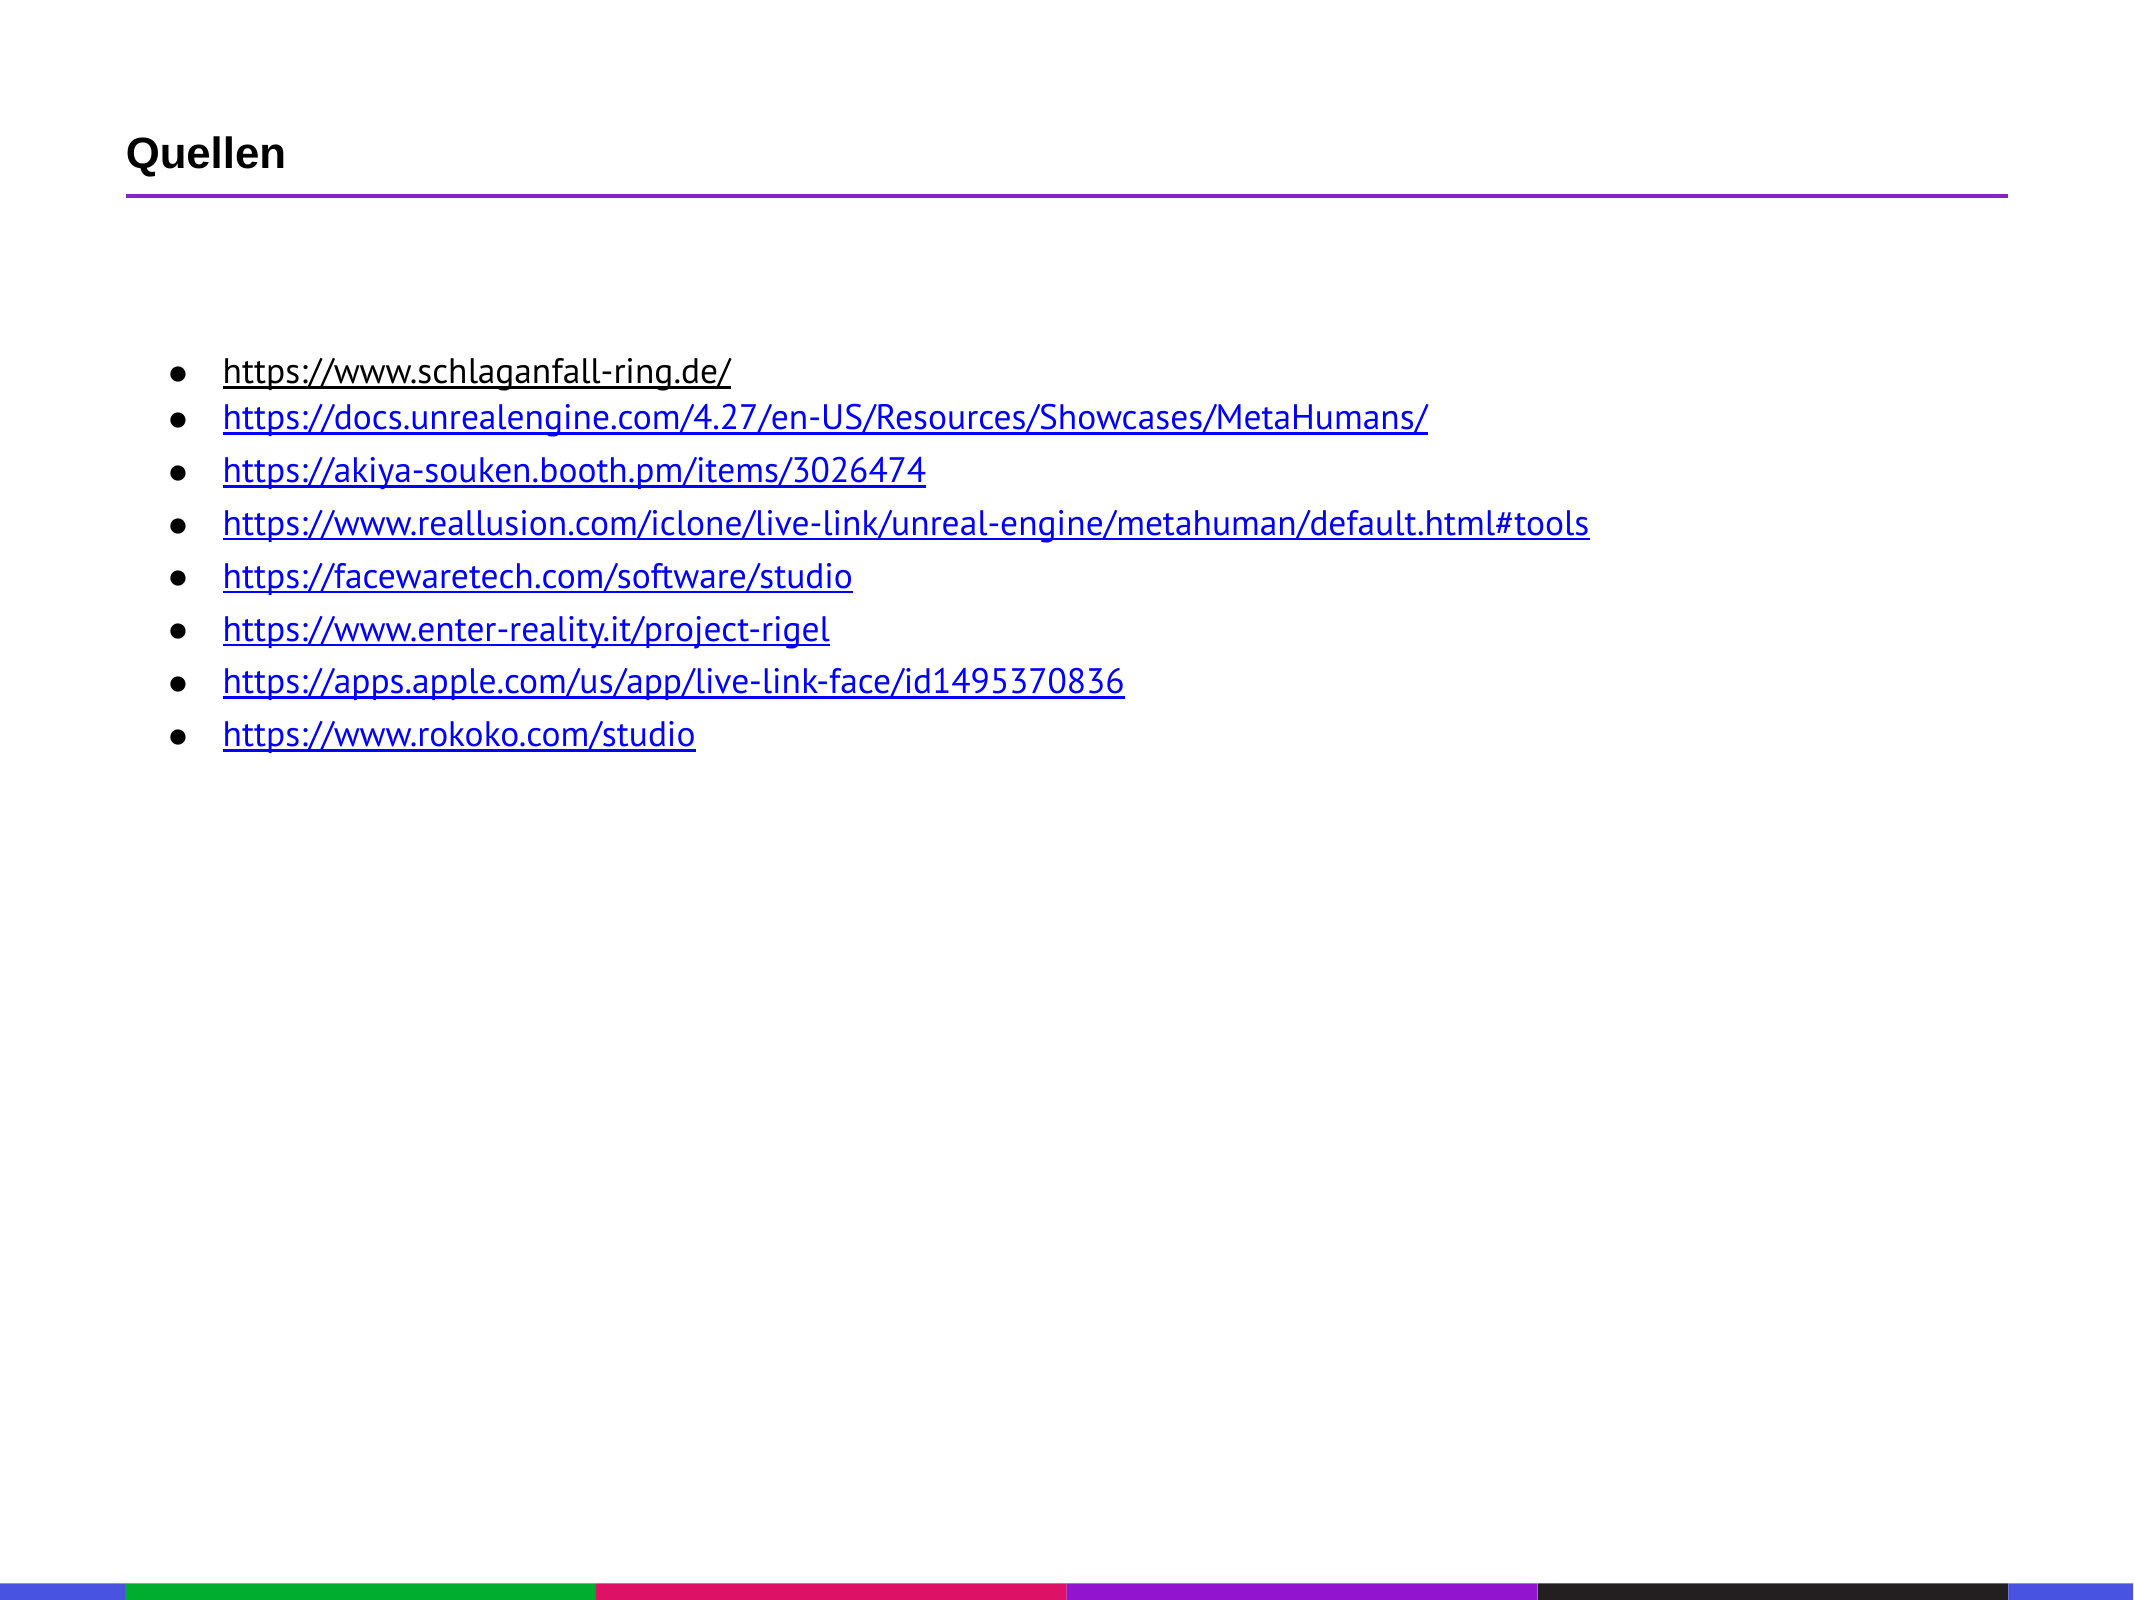

67
Quellen
53
21
53
https://www.schlaganfall-ring.de/
https://docs.unrealengine.com/4.27/en-US/Resources/Showcases/MetaHumans/
https://akiya-souken.booth.pm/items/3026474
https://www.reallusion.com/iclone/live-link/unreal-engine/metahuman/default.html#tools
https://facewaretech.com/software/studio
https://www.enter-reality.it/project-rigel
https://apps.apple.com/us/app/live-link-face/id1495370836
https://www.rokoko.com/studio

21
53
21
53
21
53
21
53
21
53
21
53
21
53

133
21
133
21
133
21
133
21
133
21
133